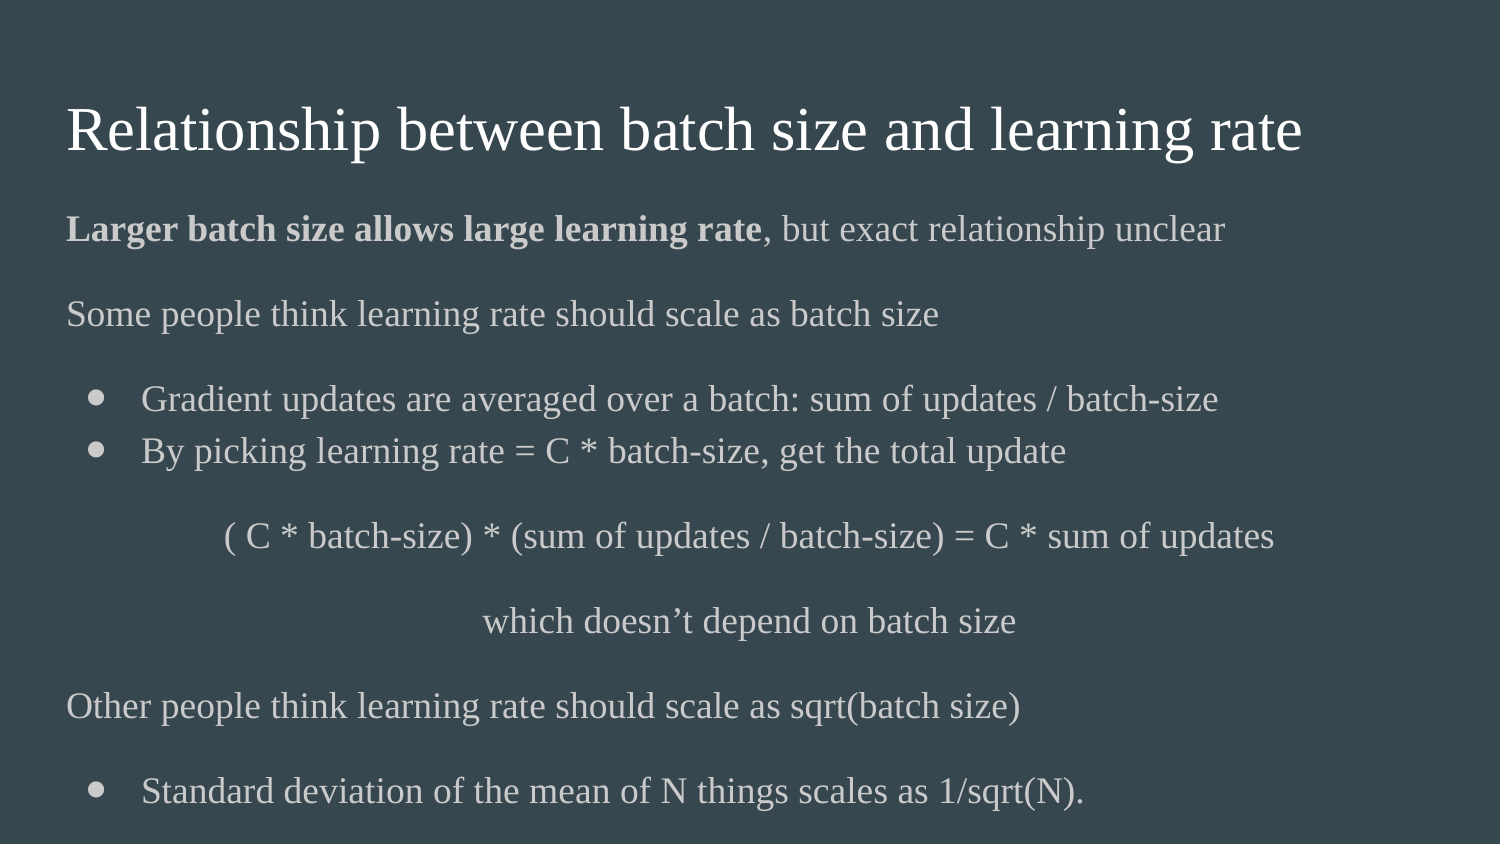

# Relationship between batch size and learning rate
Larger batch size allows large learning rate, but exact relationship unclear
Some people think learning rate should scale as batch size
Gradient updates are averaged over a batch: sum of updates / batch-size
By picking learning rate = C * batch-size, get the total update
( C * batch-size) * (sum of updates / batch-size) = C * sum of updates
which doesn’t depend on batch size
Other people think learning rate should scale as sqrt(batch size)
Standard deviation of the mean of N things scales as 1/sqrt(N).